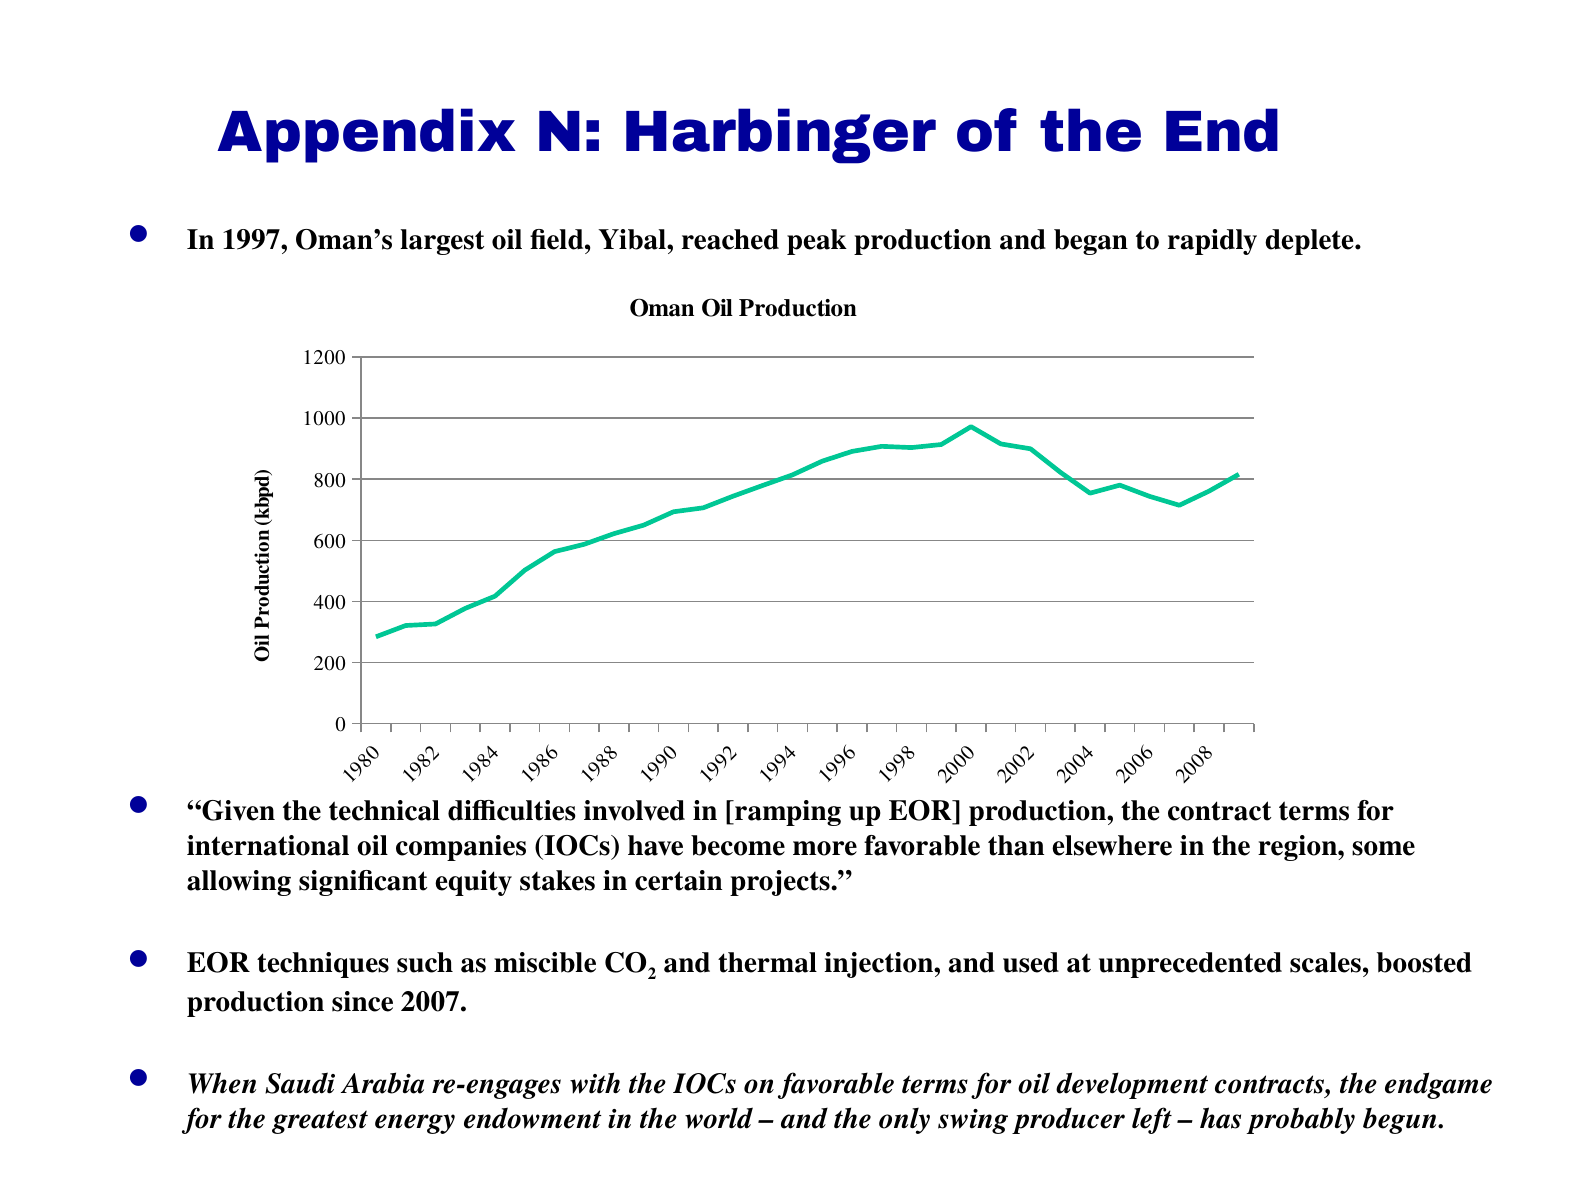

# Appendix N: Harbinger of the End
In 1997, Oman’s largest oil field, Yibal, reached peak production and began to rapidly deplete.

“Given the technical difficulties involved in [ramping up EOR] production, the contract terms for international oil companies (IOCs) have become more favorable than elsewhere in the region, some allowing significant equity stakes in certain projects.”

EOR techniques such as miscible CO2 and thermal injection, and used at unprecedented scales, boosted production since 2007.

When Saudi Arabia re-engages with the IOCs on favorable terms for oil development contracts, the endgame for the greatest energy endowment in the world – and the only swing producer left – has probably begun.

### Chart: Oman Oil Production

| Category |  |
|---|---|
| 1980 | 284.0 |
| 1981 | 321.0 |
| 1982 | 326.0 |
| 1983 | 377.0 |
| 1984 | 417.0 |
| 1985 | 502.0 |
| 1986 | 562.745 |
| 1987 | 586.919 |
| 1988 | 621.692 |
| 1989 | 649.715 |
| 1990 | 693.496 |
| 1991 | 706.4679999999975 |
| 1992 | 744.450999999998 |
| 1993 | 779.577 |
| 1994 | 814.1800000000005 |
| 1995 | 859.0740000000005 |
| 1996 | 891.0890000000005 |
| 1997 | 907.693 |
| 1998 | 903.625 |
| 1999 | 913.535 |
| 2000 | 972.0409999999995 |
| 2001 | 915.4880000000005 |
| 2002 | 899.484 |
| 2003 | 823.01 |
| 2004 | 754.297 |
| 2005 | 780.559 |
| 2006 | 743.859999999998 |
| 2007 | 714.814 |
| 2008 | 761.138 |
| 2009 | 816.153 |